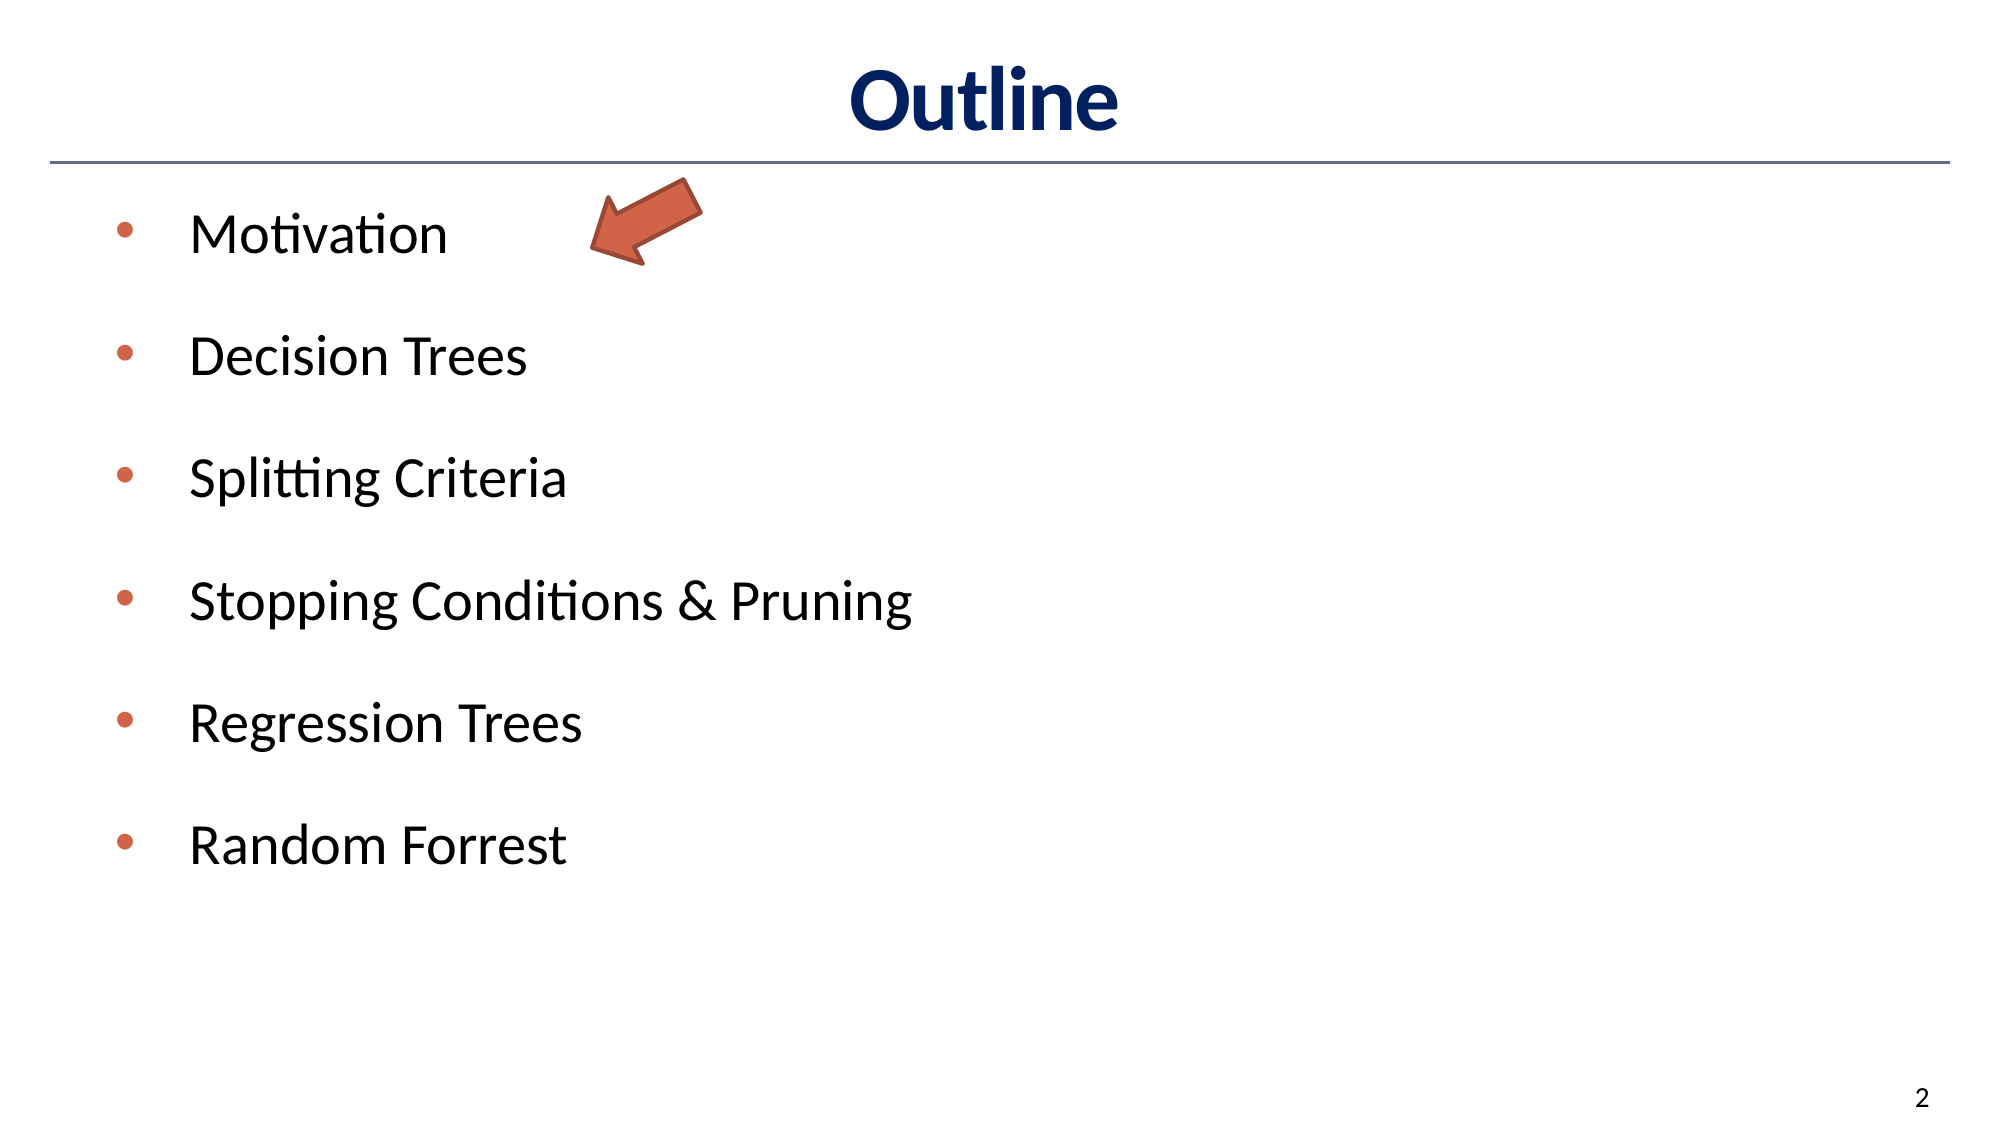

# Outline

Motivation
Decision Trees
Splitting Criteria
Stopping Conditions & Pruning
Regression Trees
Random Forrest

2